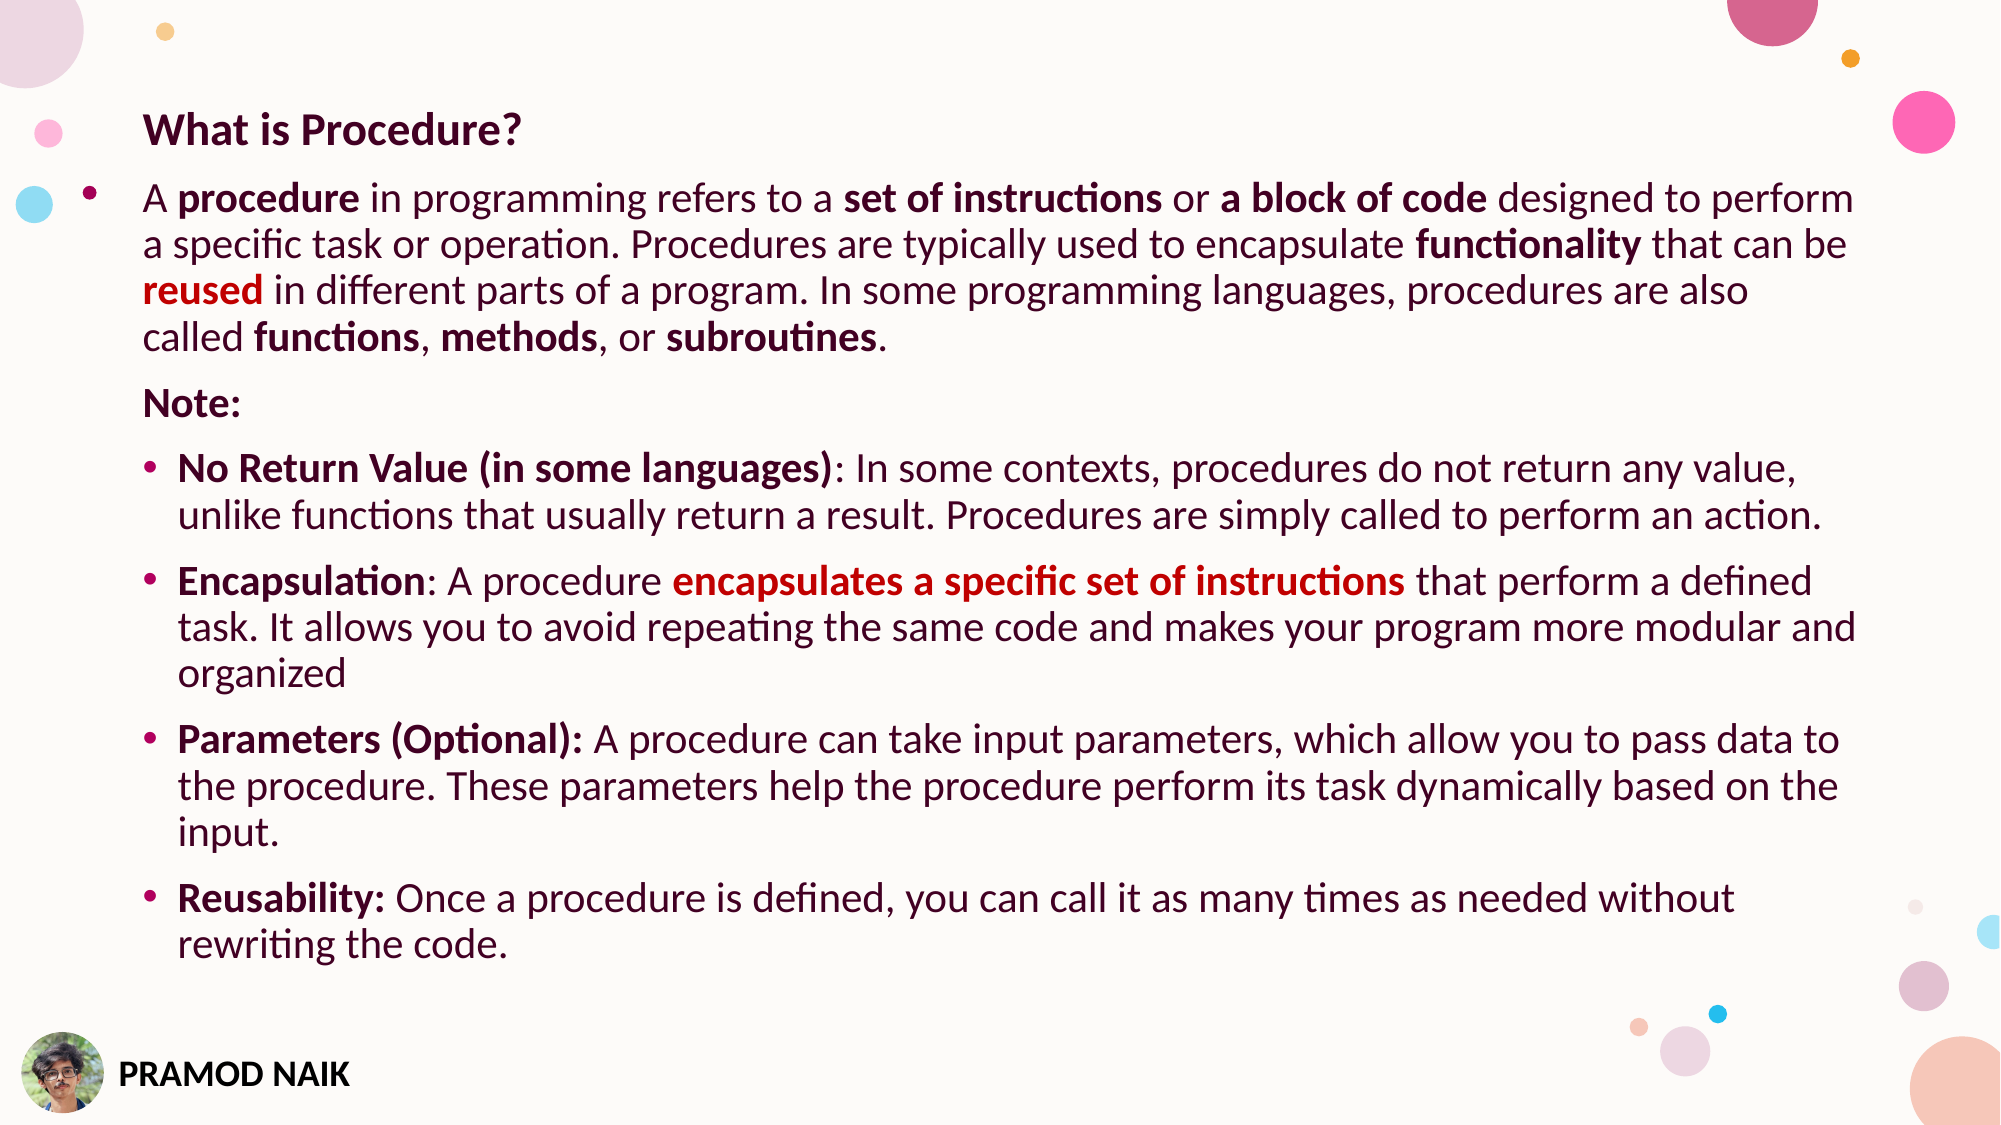

What is Procedure?
A procedure in programming refers to a set of instructions or a block of code designed to perform a specific task or operation. Procedures are typically used to encapsulate functionality that can be reused in different parts of a program. In some programming languages, procedures are also called functions, methods, or subroutines.
Note:
No Return Value (in some languages): In some contexts, procedures do not return any value, unlike functions that usually return a result. Procedures are simply called to perform an action.
Encapsulation: A procedure encapsulates a specific set of instructions that perform a defined task. It allows you to avoid repeating the same code and makes your program more modular and organized
Parameters (Optional): A procedure can take input parameters, which allow you to pass data to the procedure. These parameters help the procedure perform its task dynamically based on the input.
Reusability: Once a procedure is defined, you can call it as many times as needed without rewriting the code.